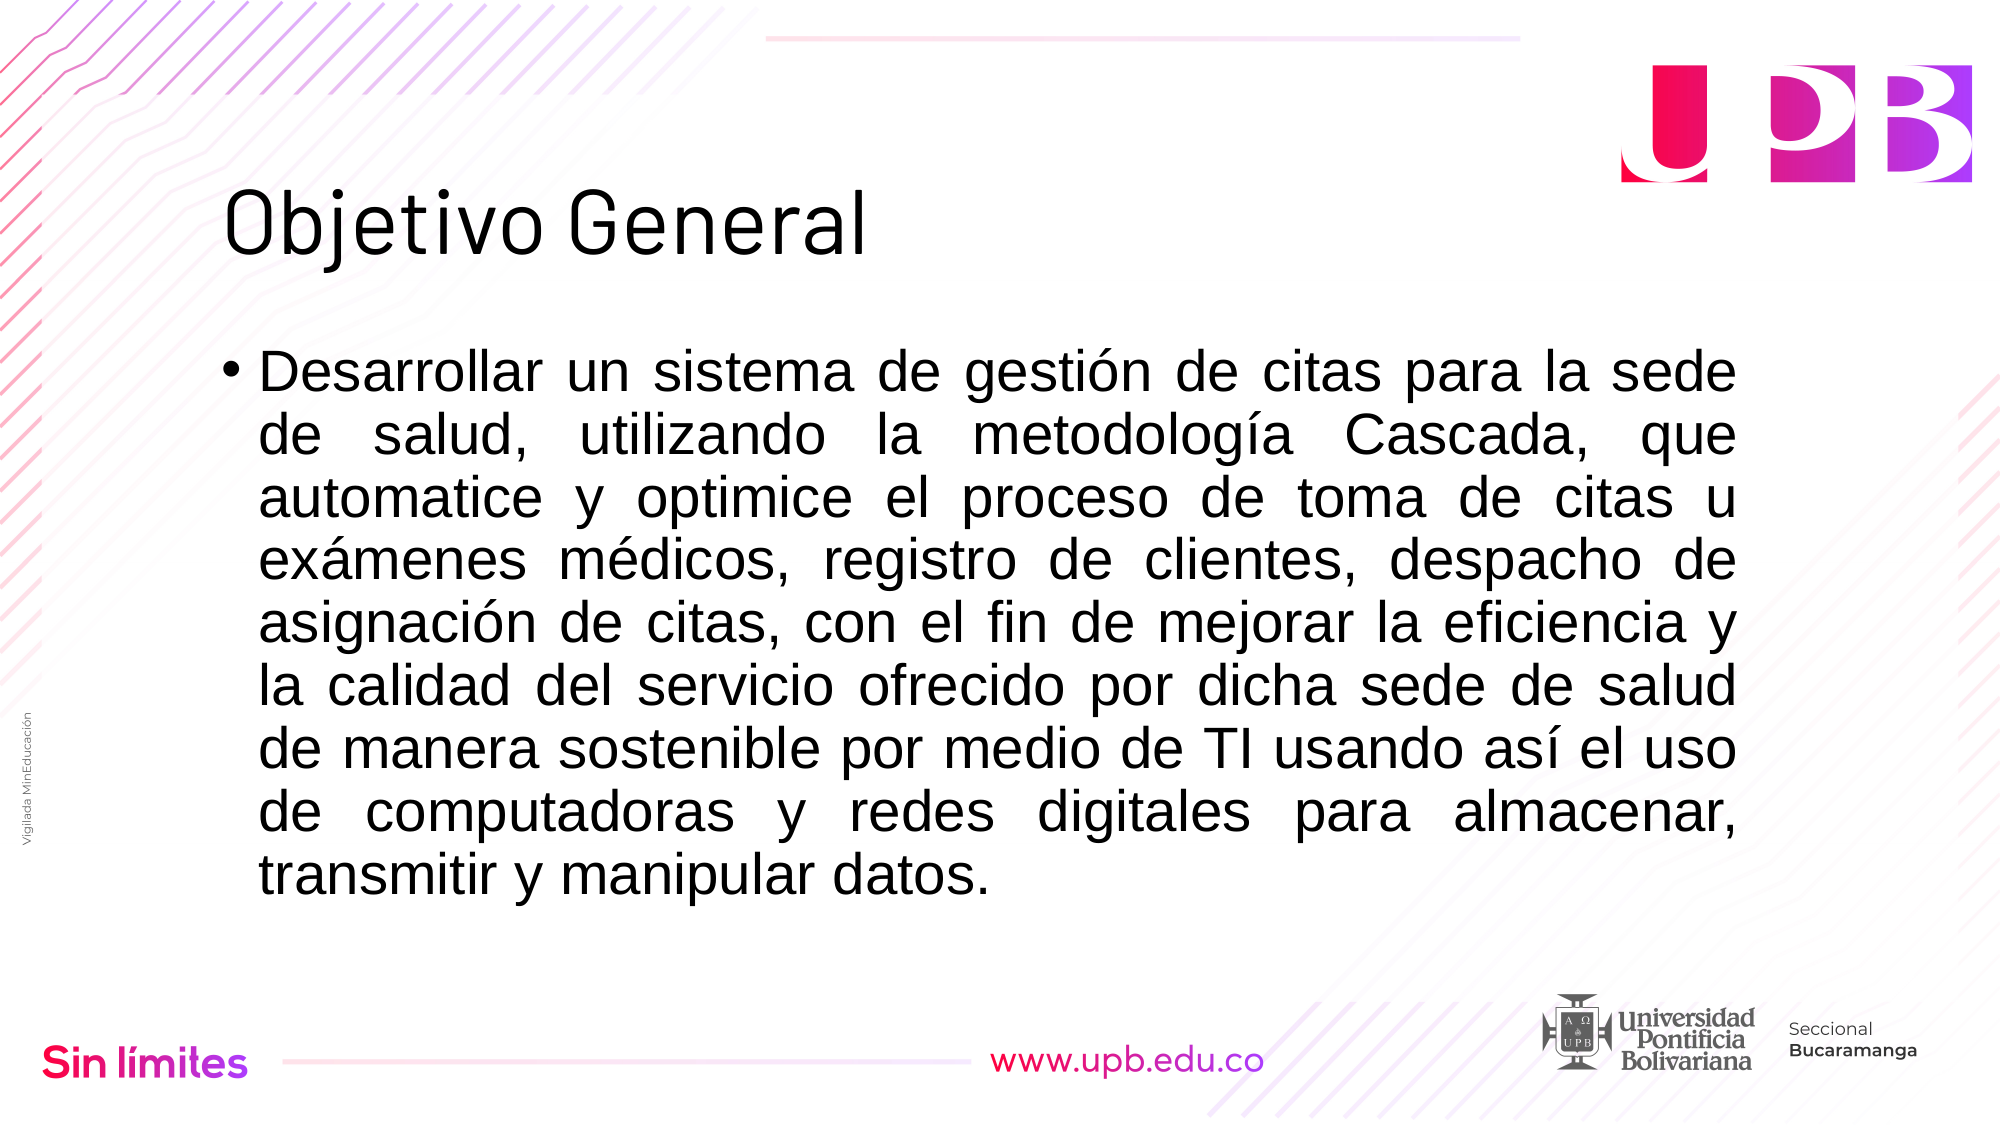

# Objetivo General
Desarrollar un sistema de gestión de citas para la sede de salud, utilizando la metodología Cascada, que automatice y optimice el proceso de toma de citas u exámenes médicos, registro de clientes, despacho de asignación de citas, con el fin de mejorar la eficiencia y la calidad del servicio ofrecido por dicha sede de salud de manera sostenible por medio de TI usando así el uso de computadoras y redes digitales para almacenar, transmitir y manipular datos.